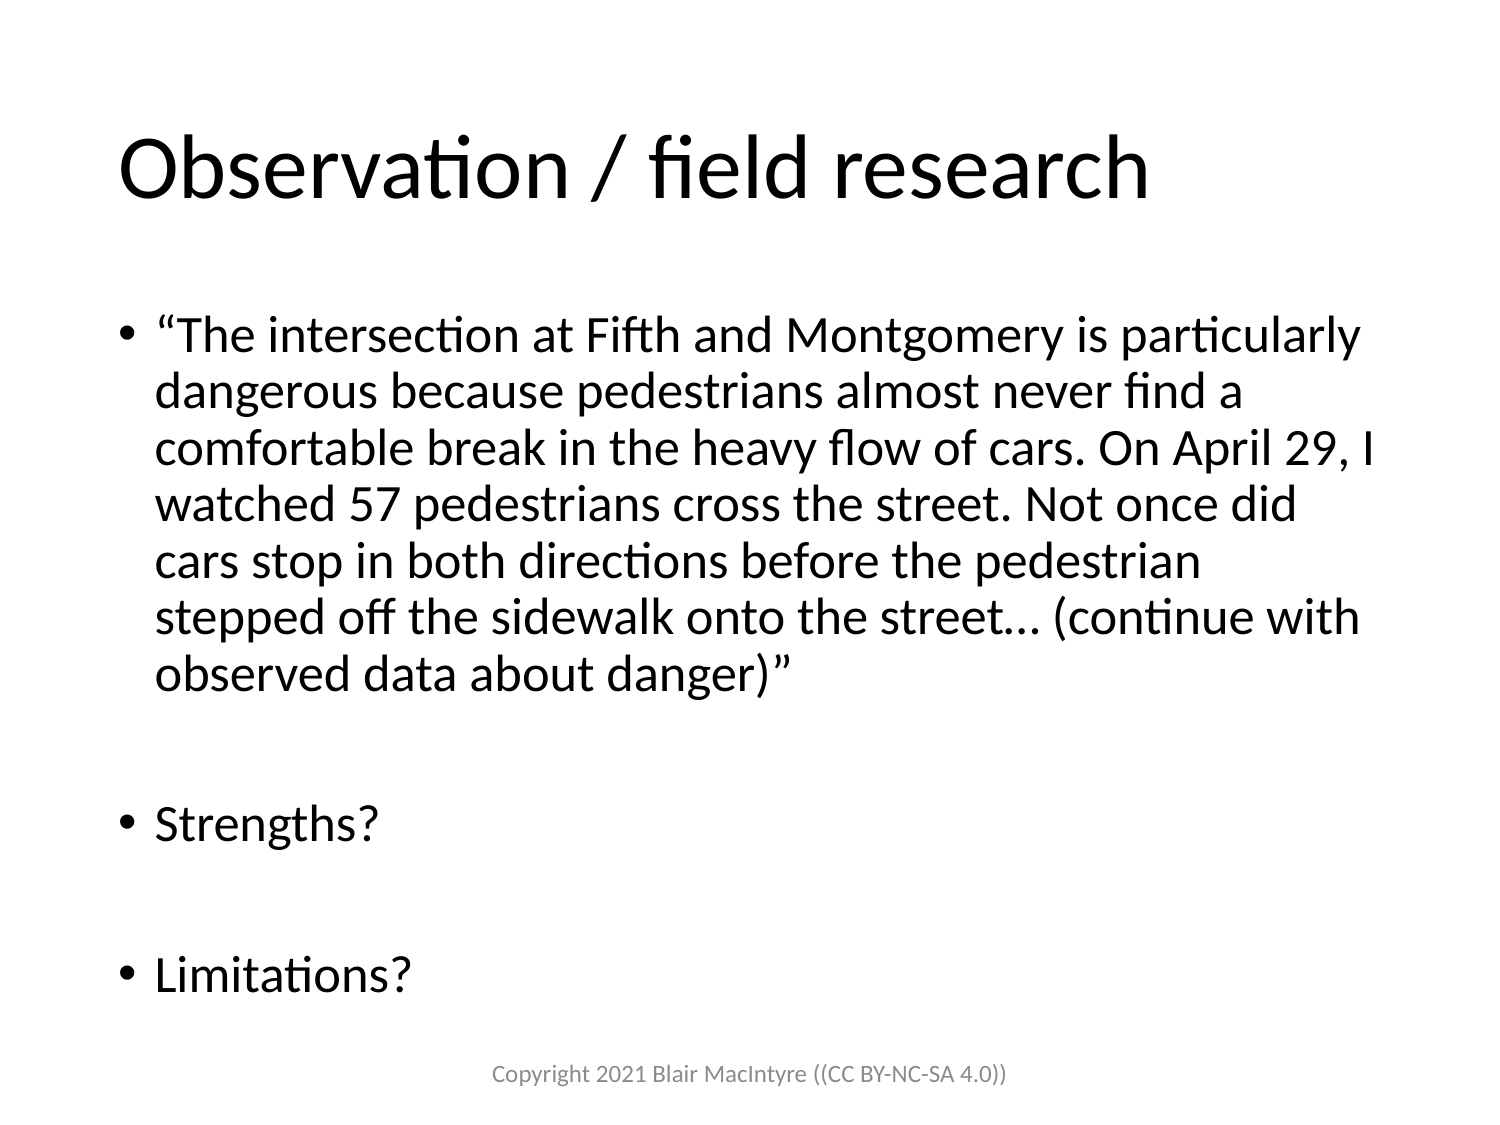

# Observation / field research
“The intersection at Fifth and Montgomery is particularly dangerous because pedestrians almost never find a comfortable break in the heavy flow of cars. On April 29, I watched 57 pedestrians cross the street. Not once did cars stop in both directions before the pedestrian stepped off the sidewalk onto the street… (continue with observed data about danger)”

Strengths?

Limitations?
Copyright 2021 Blair MacIntyre ((CC BY-NC-SA 4.0))